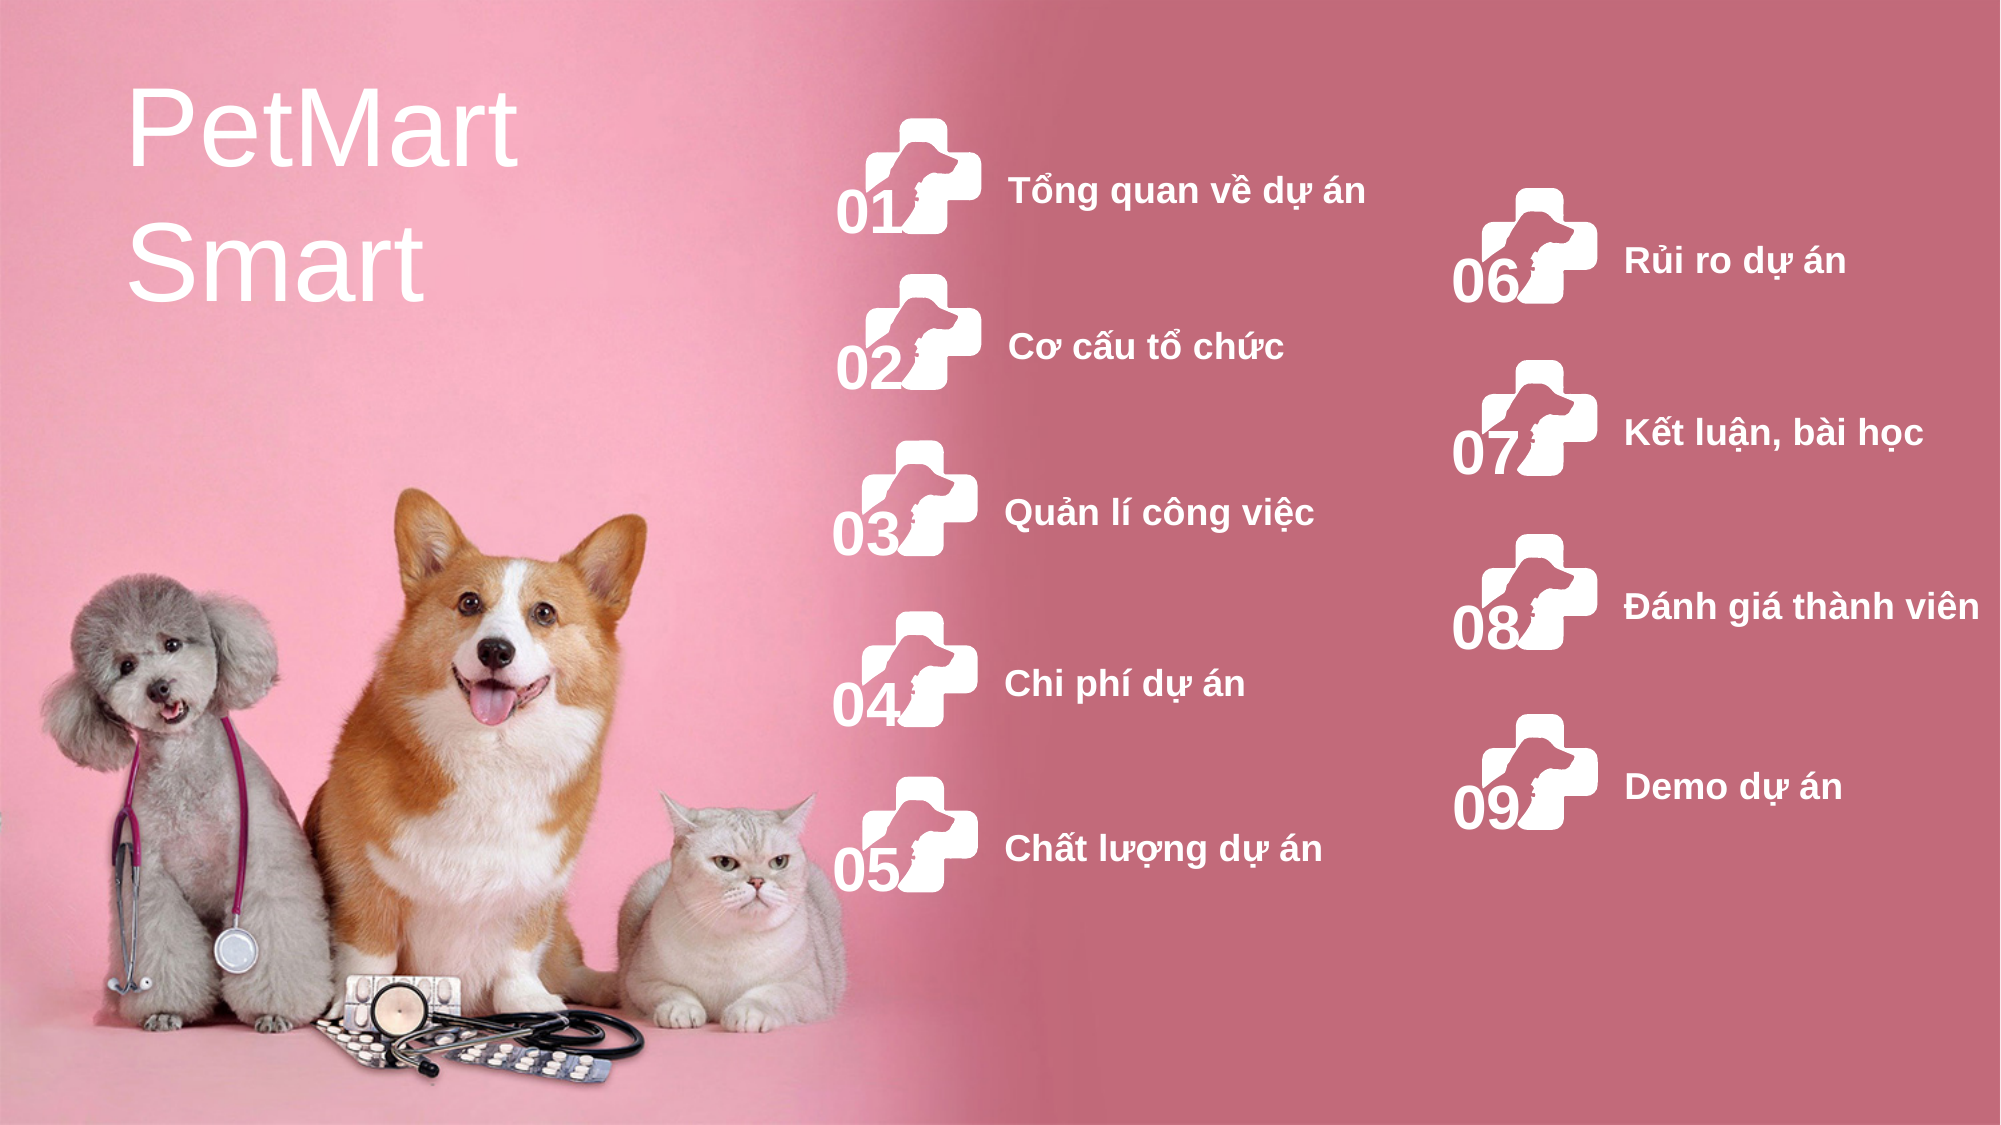

PetMartSmart

Tổng quan về dự án

01

Rủi ro dự án

06

Cơ cấu tổ chức

02

Kết luận, bài học

07

Quản lí công việc

03

Đánh giá thành viên

08

Chi phí dự án

04

Demo dự án

09

Chất lượng dự án

05